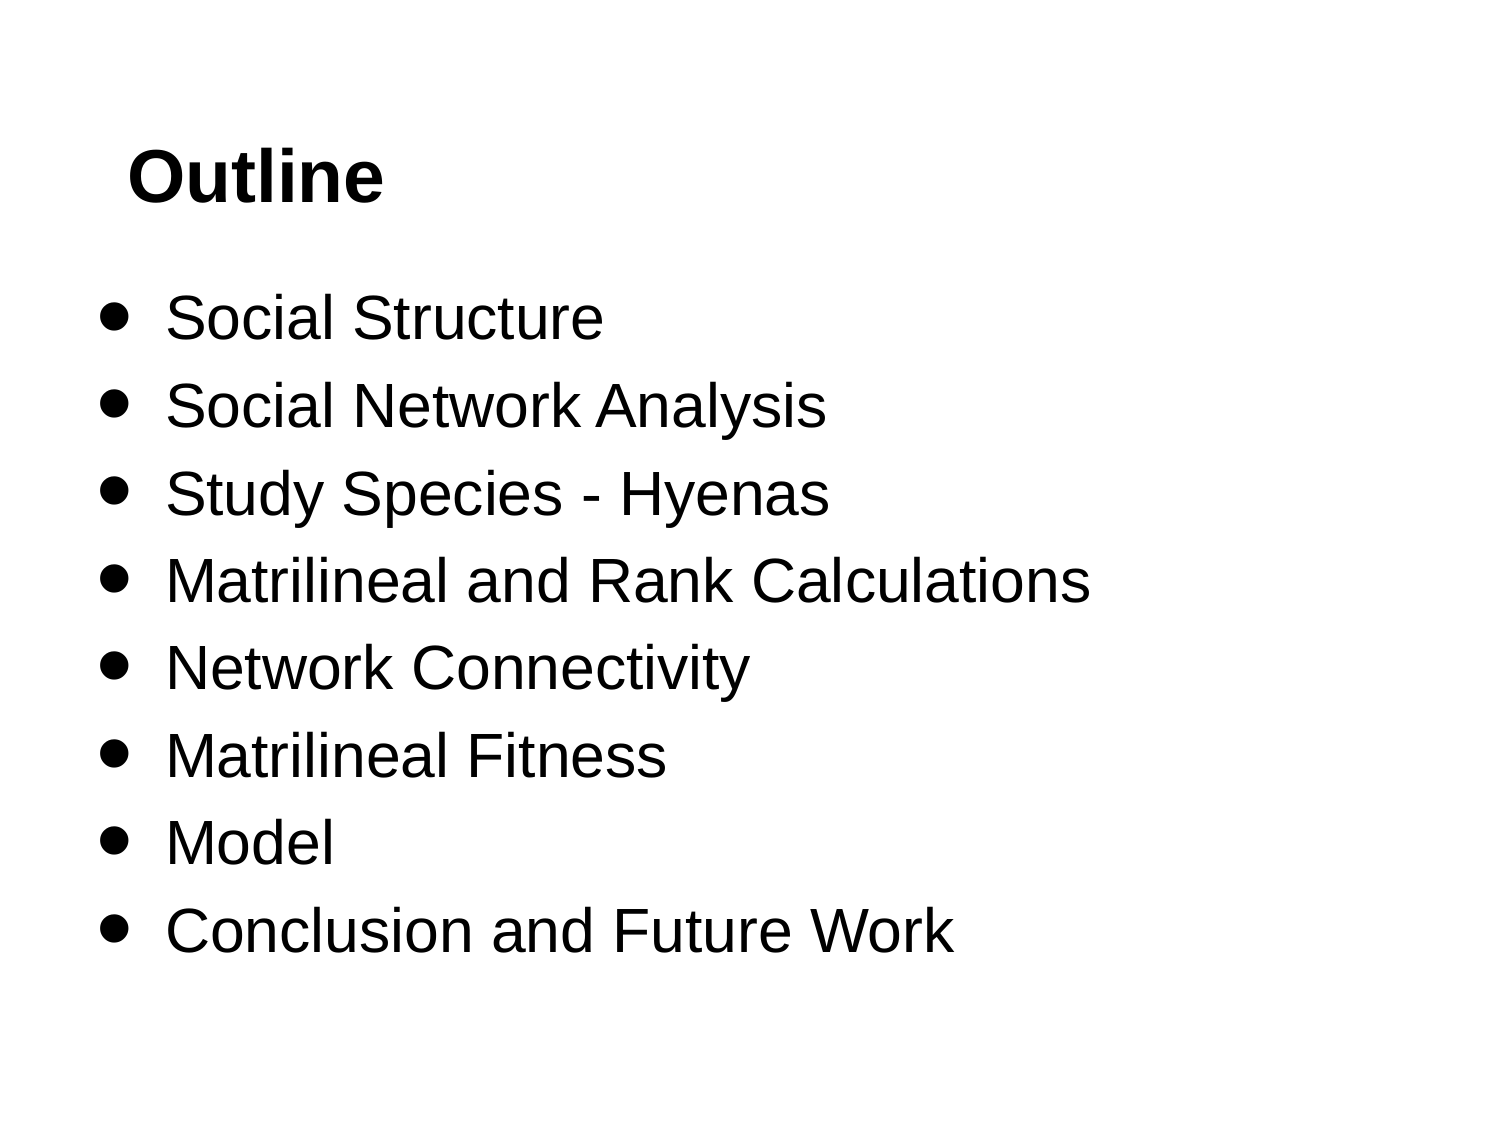

# Outline
Social Structure
Social Network Analysis
Study Species - Hyenas
Matrilineal and Rank Calculations
Network Connectivity
Matrilineal Fitness
Model
Conclusion and Future Work